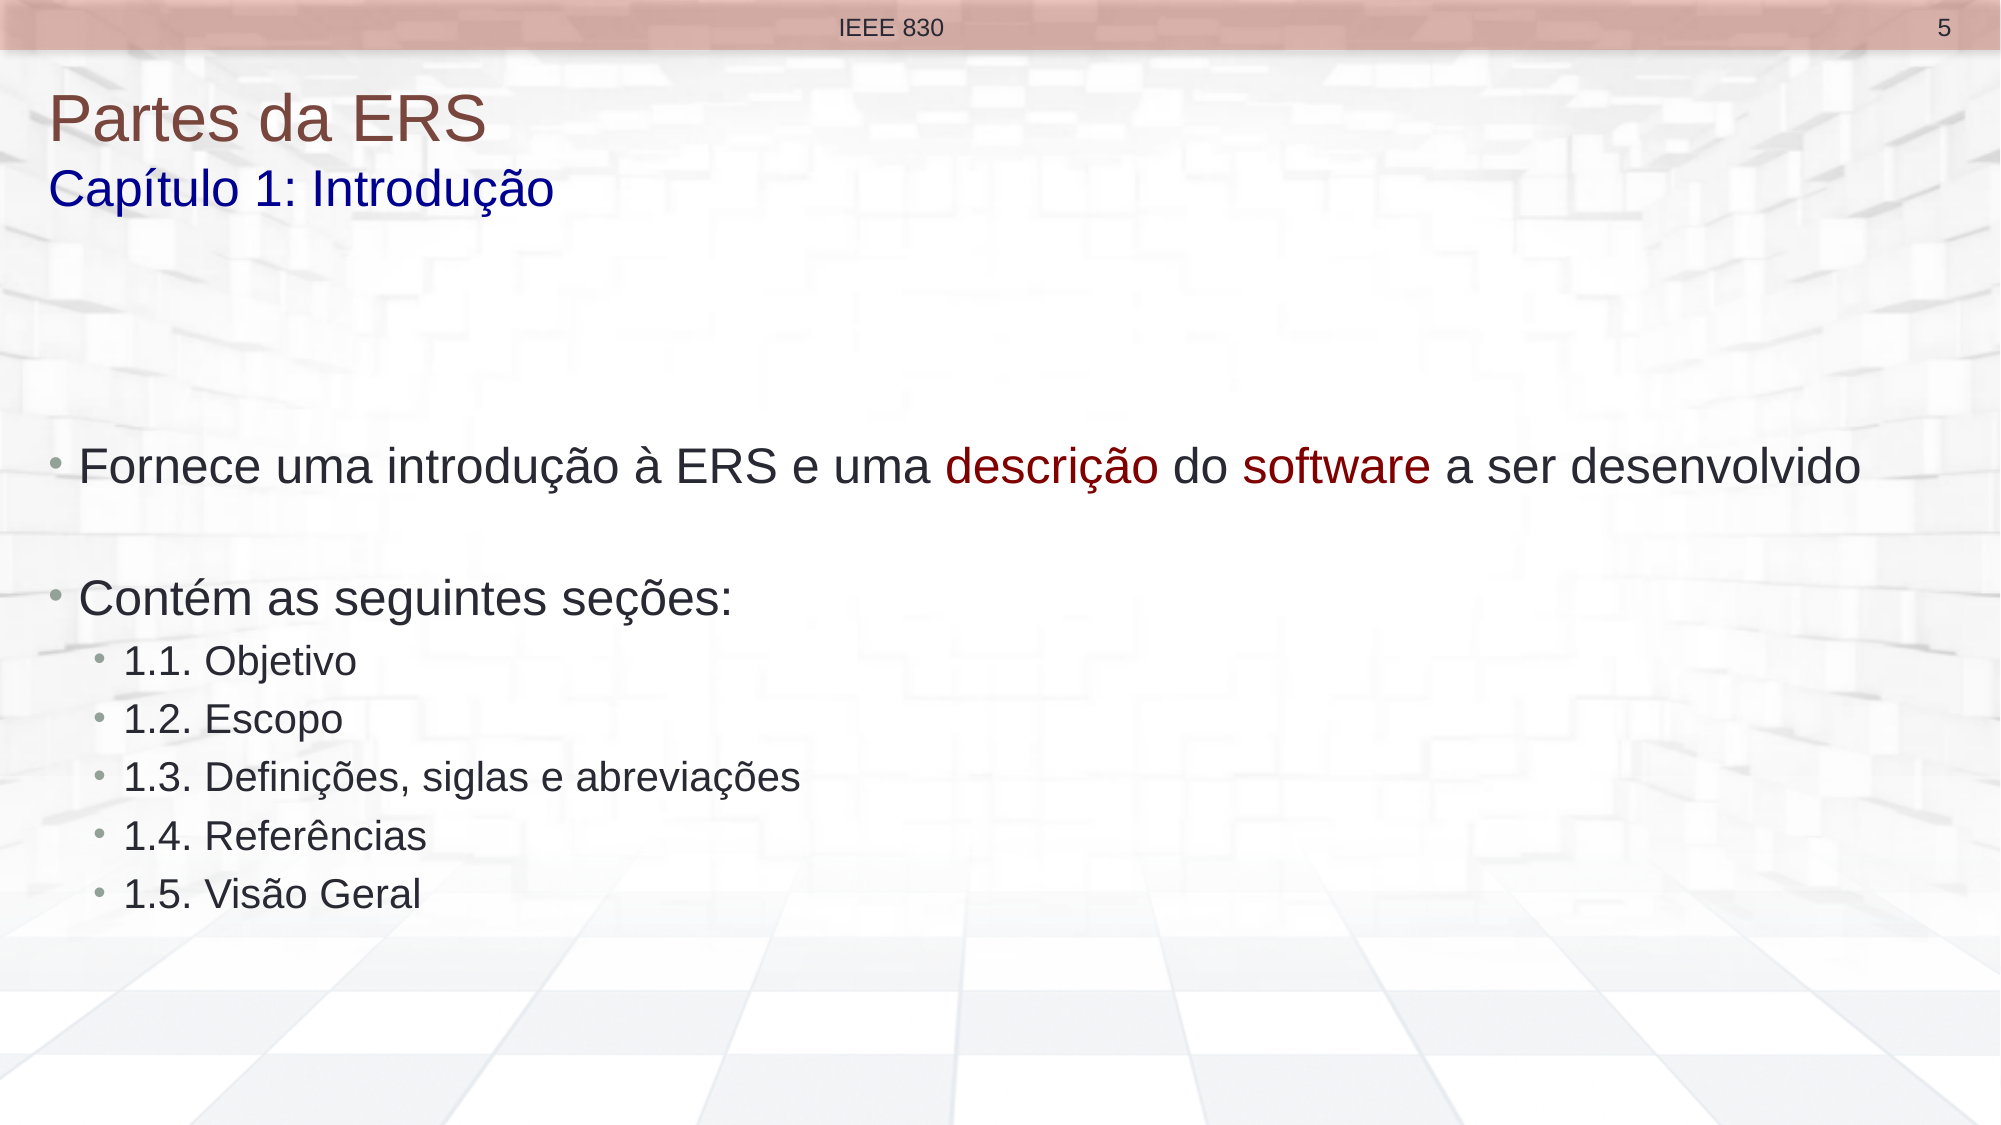

5
IEEE 830
# Partes da ERS Capítulo 1: Introdução
Fornece uma introdução à ERS e uma descrição do software a ser desenvolvido

Contém as seguintes seções:
1.1. Objetivo
1.2. Escopo
1.3. Definições, siglas e abreviações
1.4. Referências
1.5. Visão Geral